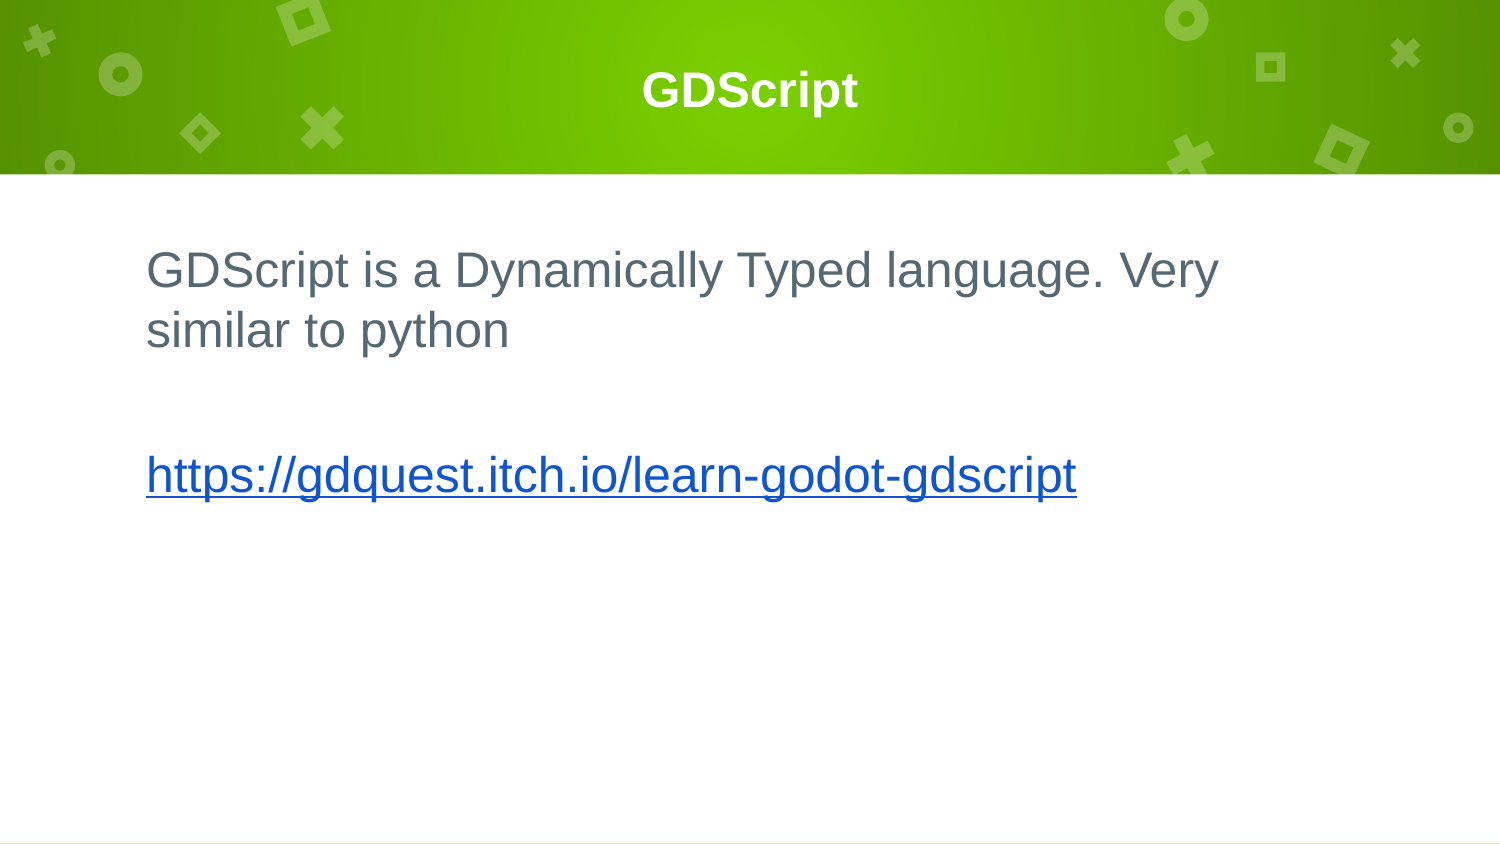

# GDScript
GDScript is a Dynamically Typed language. Very similar to python

https://gdquest.itch.io/learn-godot-gdscript